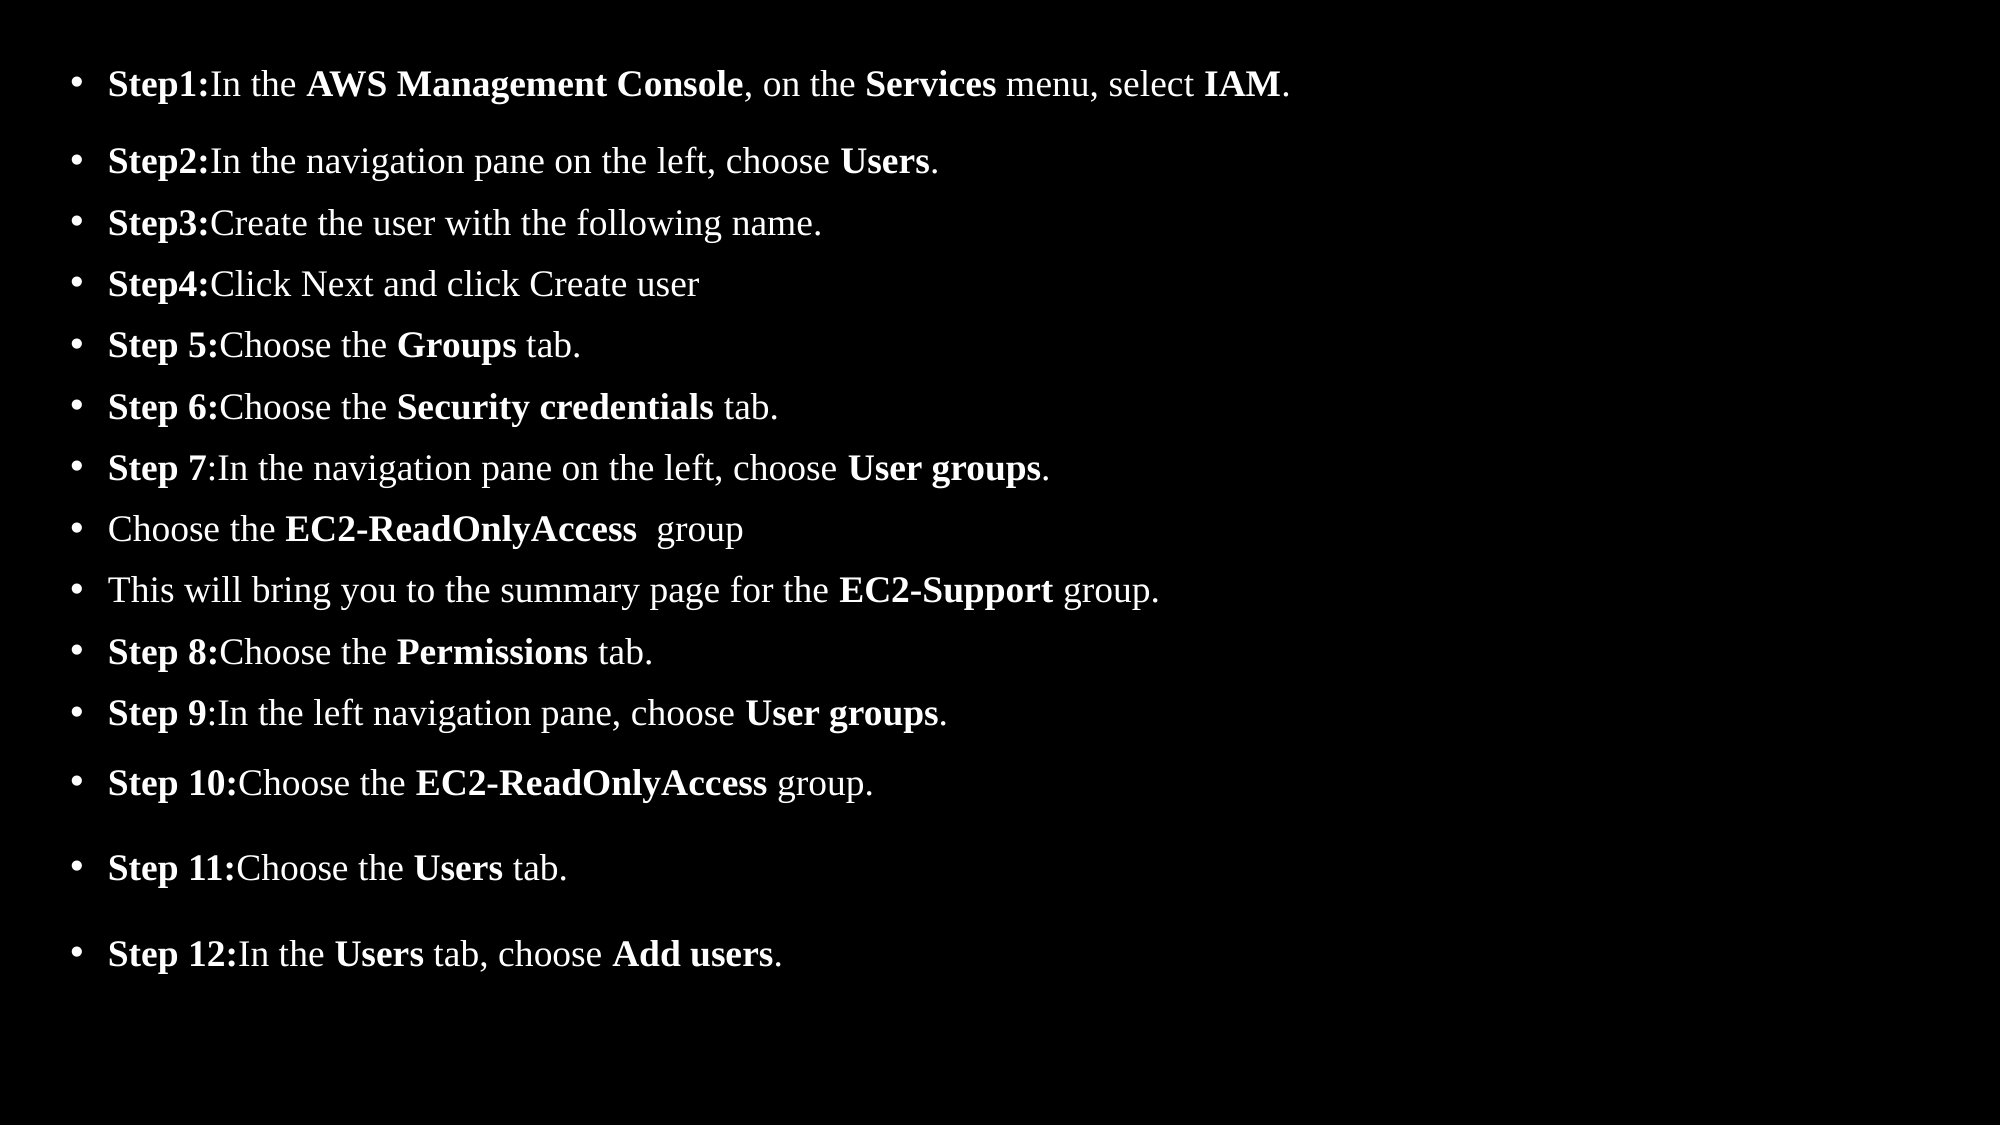

Step1:In the AWS Management Console, on the Services menu, select IAM.
Step2:In the navigation pane on the left, choose Users.
Step3:Create the user with the following name.
Step4:Click Next and click Create user
Step 5:Choose the Groups tab.
Step 6:Choose the Security credentials tab.
Step 7:In the navigation pane on the left, choose User groups.
Choose the EC2-ReadOnlyAccess  group
This will bring you to the summary page for the EC2-Support group.
Step 8:Choose the Permissions tab.
Step 9:In the left navigation pane, choose User groups.
Step 10:Choose the EC2-ReadOnlyAccess group.
Step 11:Choose the Users tab.
Step 12:In the Users tab, choose Add users.